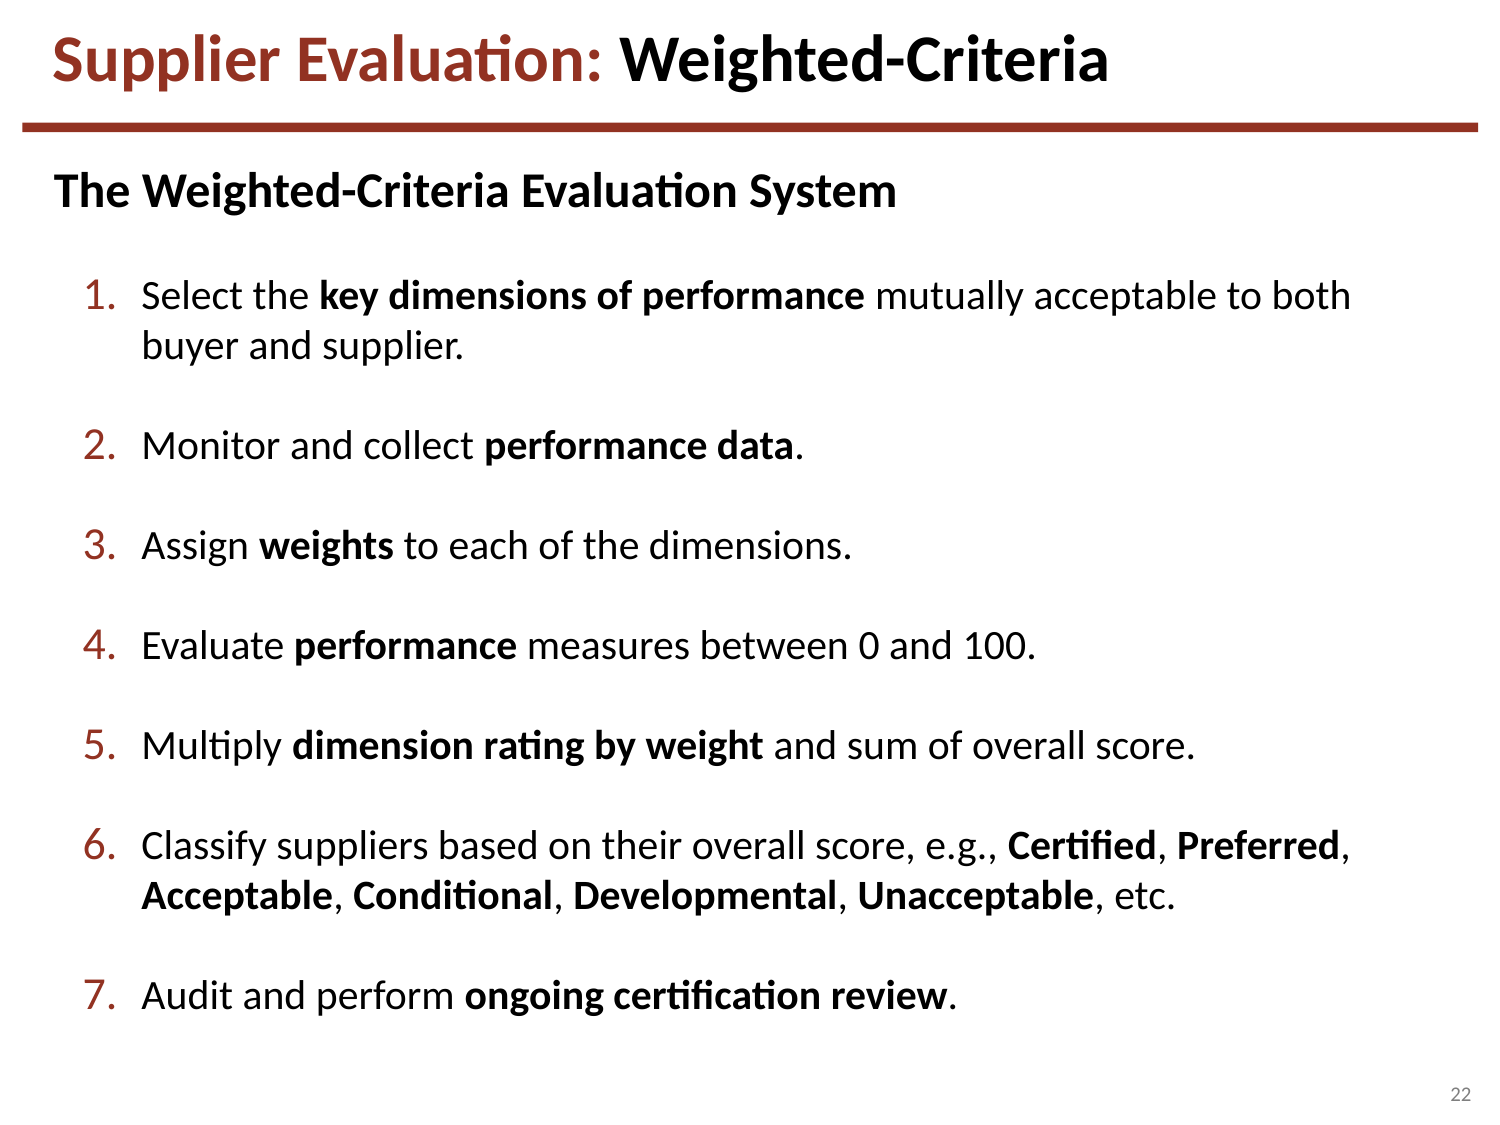

Supplier Evaluation: Weighted-Criteria
The Weighted-Criteria Evaluation System
Select the key dimensions of performance mutually acceptable to both buyer and supplier.
Monitor and collect performance data.
Assign weights to each of the dimensions.
Evaluate performance measures between 0 and 100.
Multiply dimension rating by weight and sum of overall score.
Classify suppliers based on their overall score, e.g., Certified, Preferred, Acceptable, Conditional, Developmental, Unacceptable, etc.
Audit and perform ongoing certification review.
22